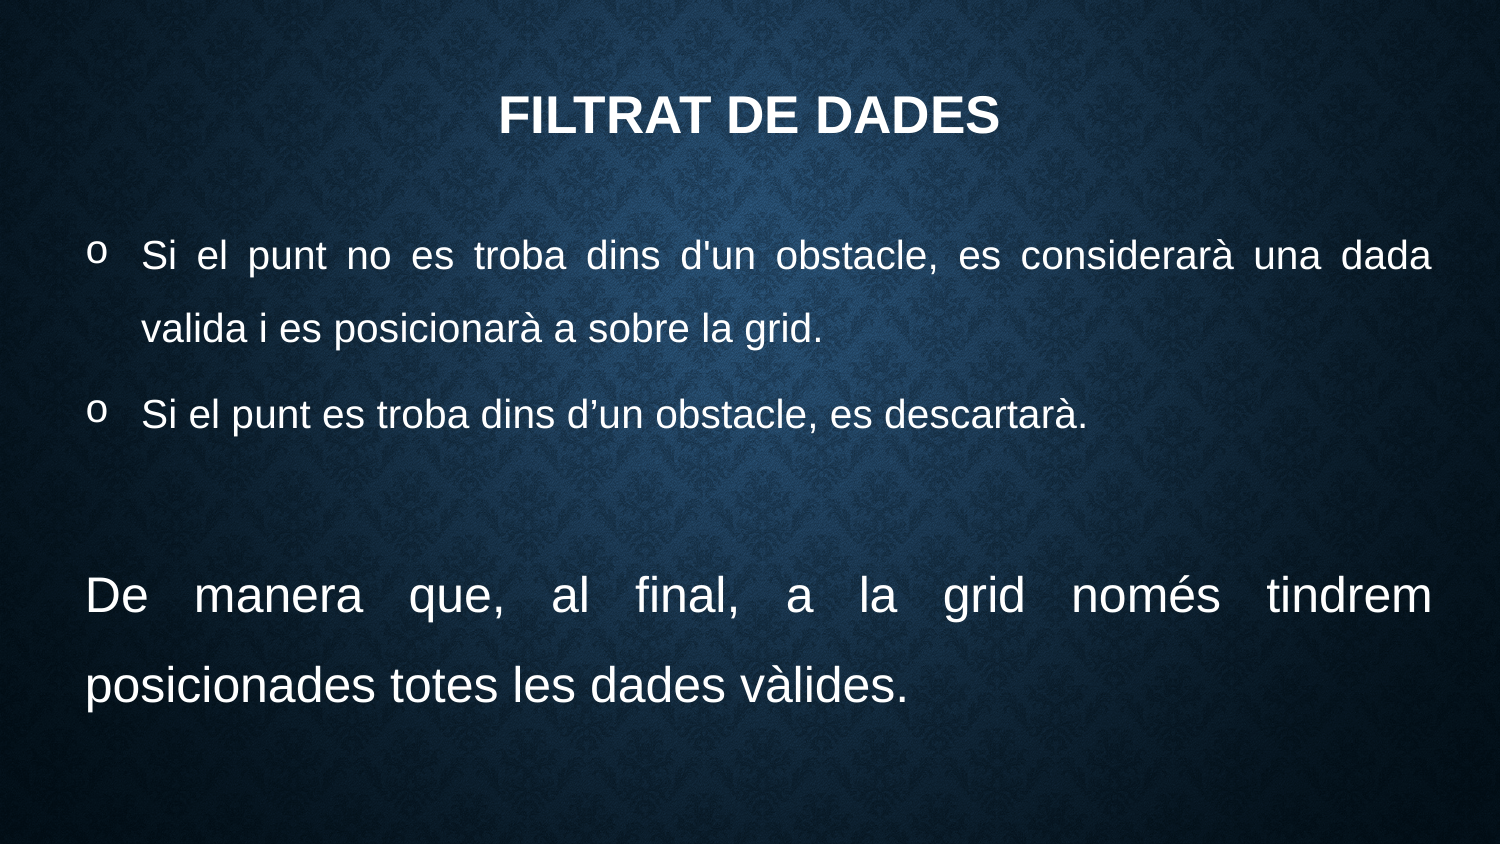

# Filtrat de dades
Si el punt no es troba dins d'un obstacle, es considerarà una dada valida i es posicionarà a sobre la grid.
Si el punt es troba dins d’un obstacle, es descartarà.

De manera que, al final, a la grid només tindrem posicionades totes les dades vàlides.